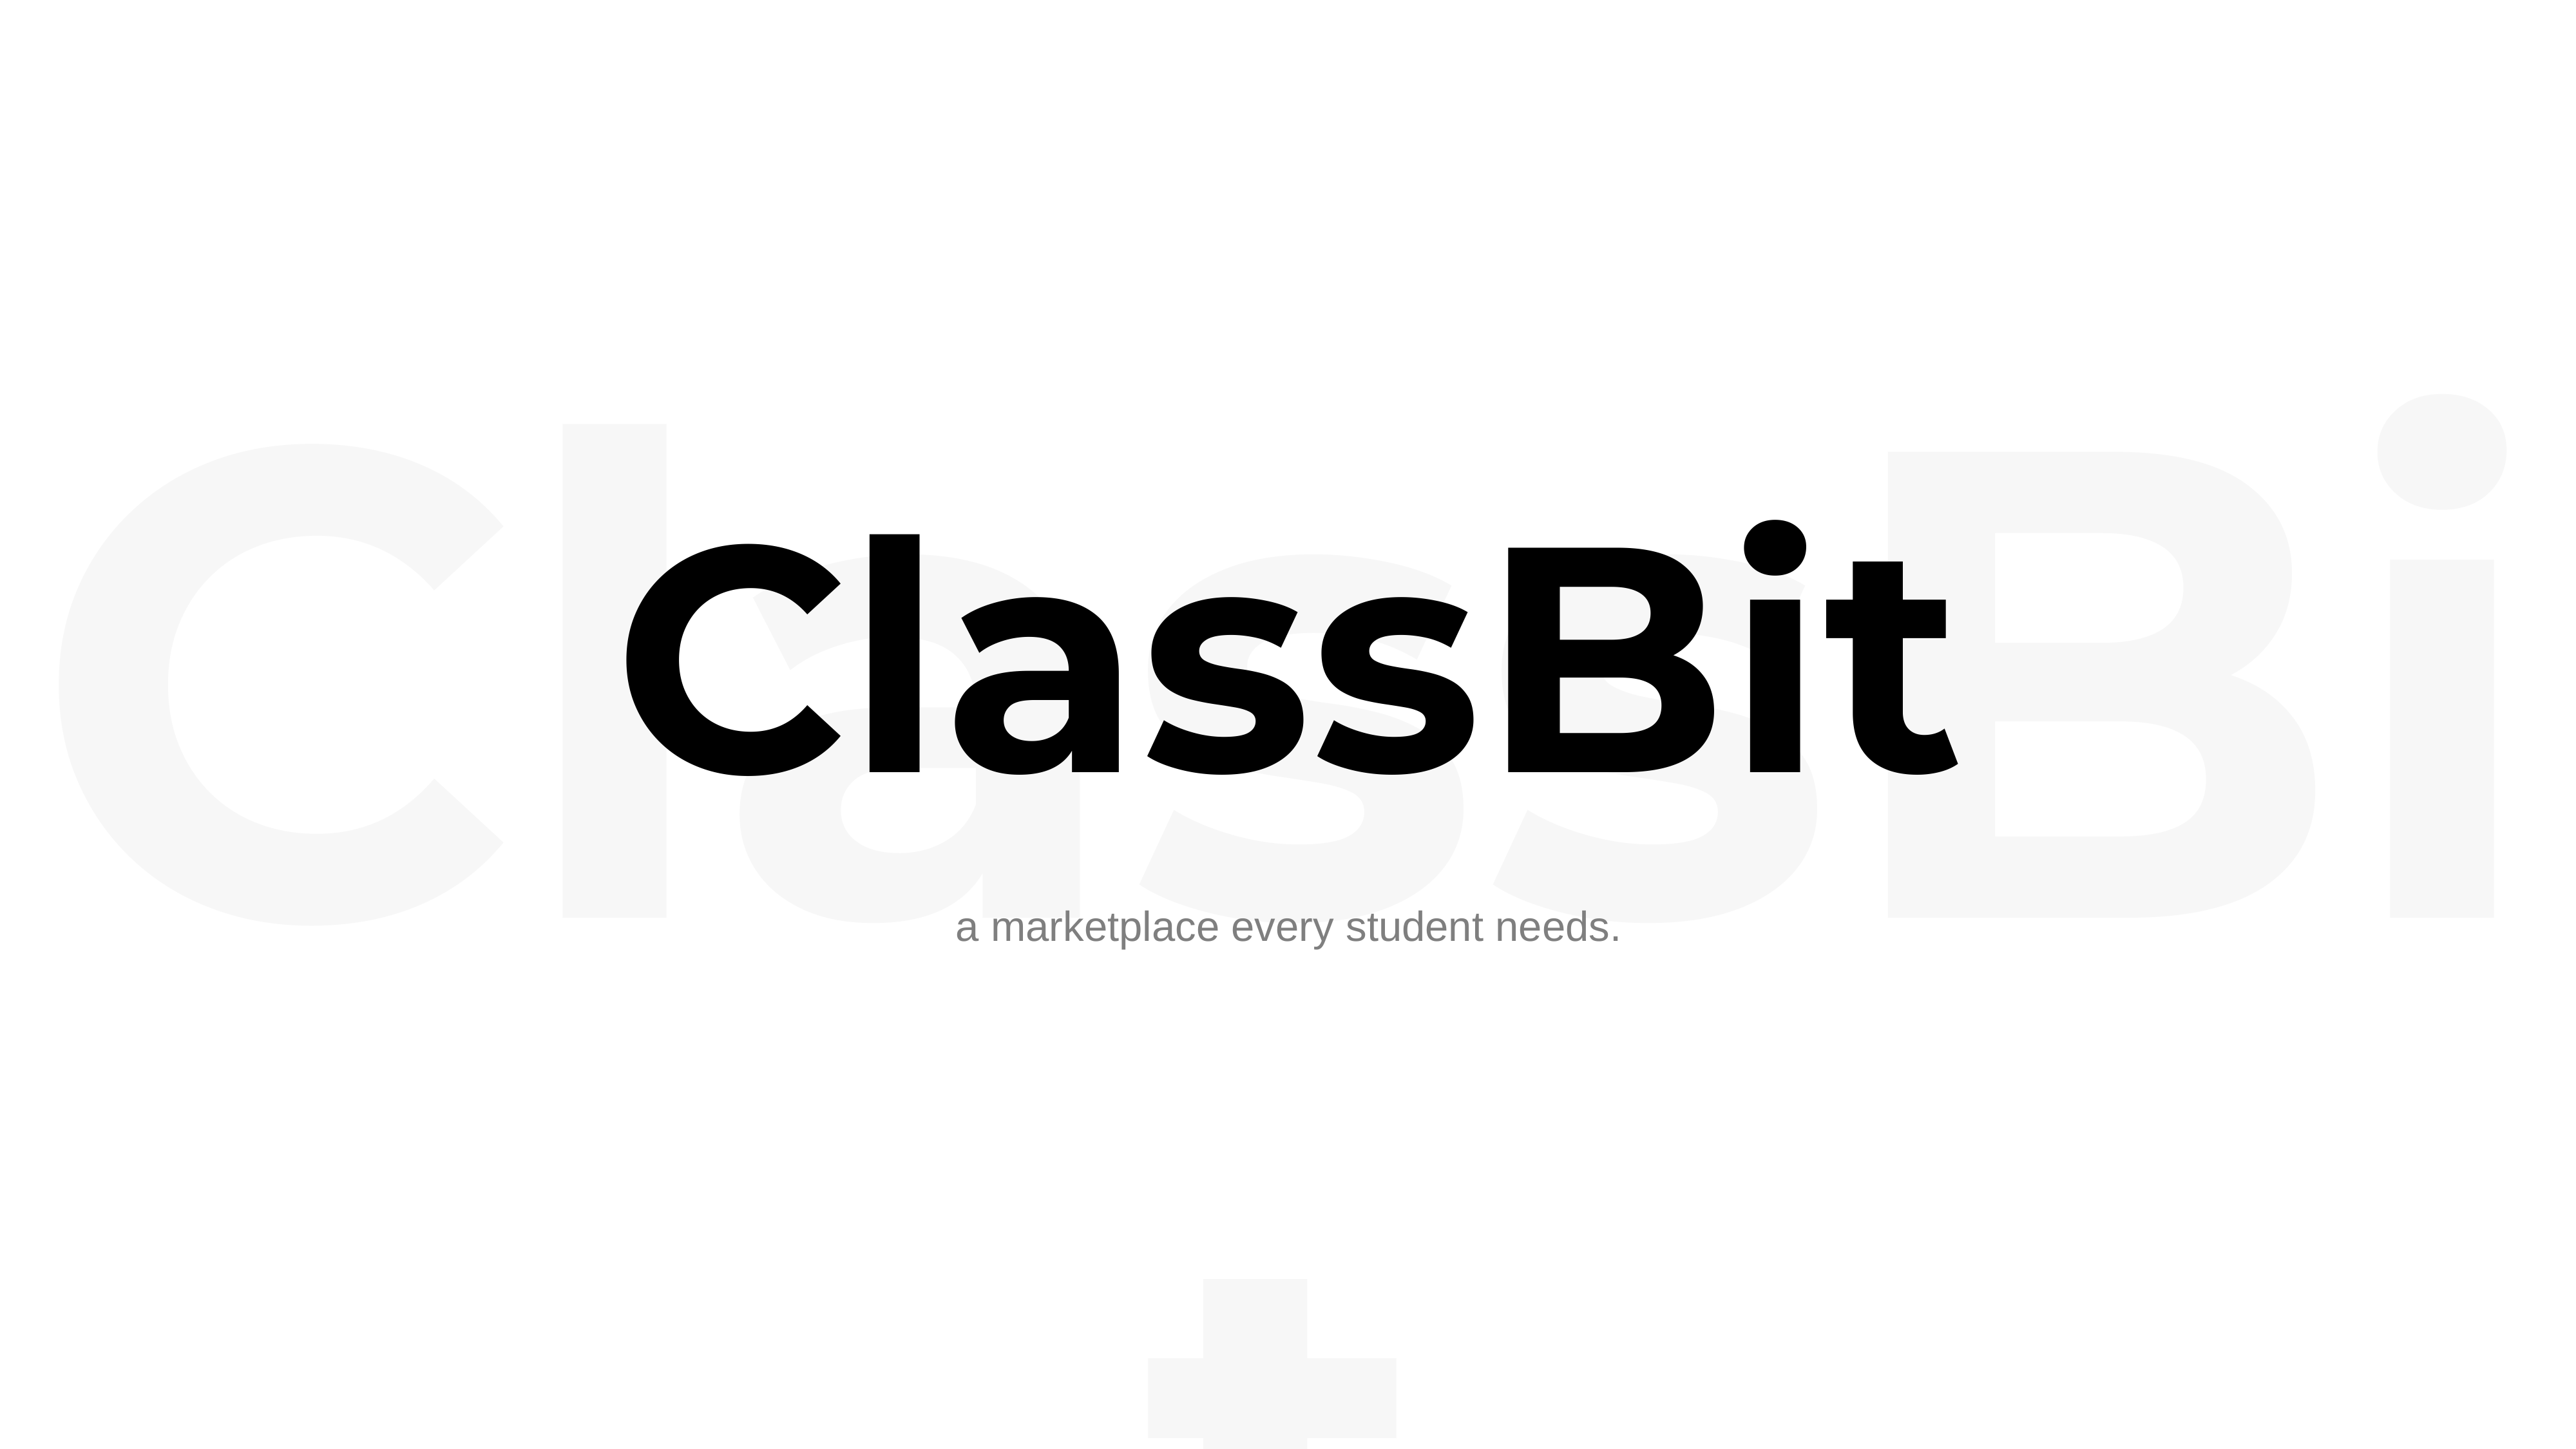

ClassBit
ClassBit
a marketplace every student needs.